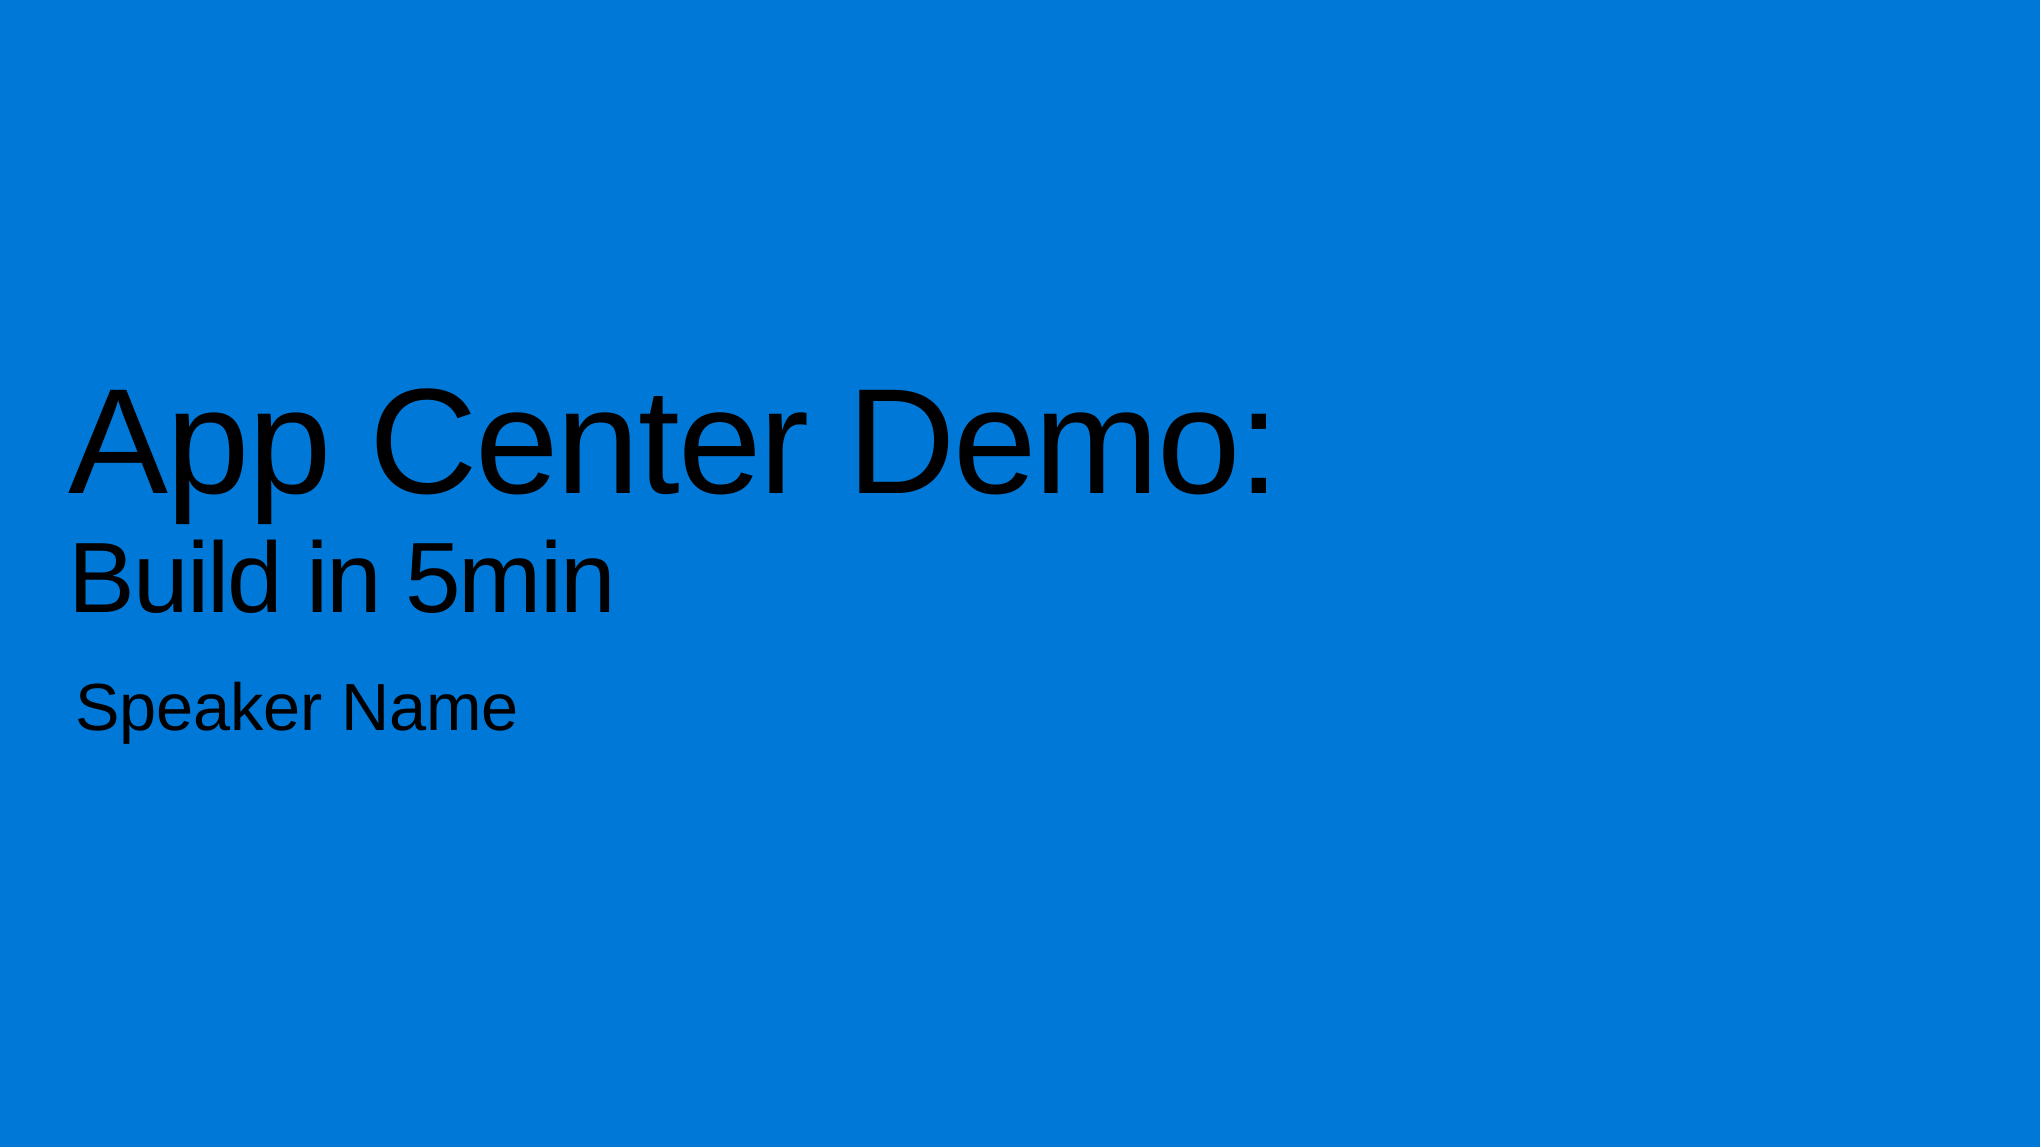

# App Center Demo: Build in 5min
Speaker Name